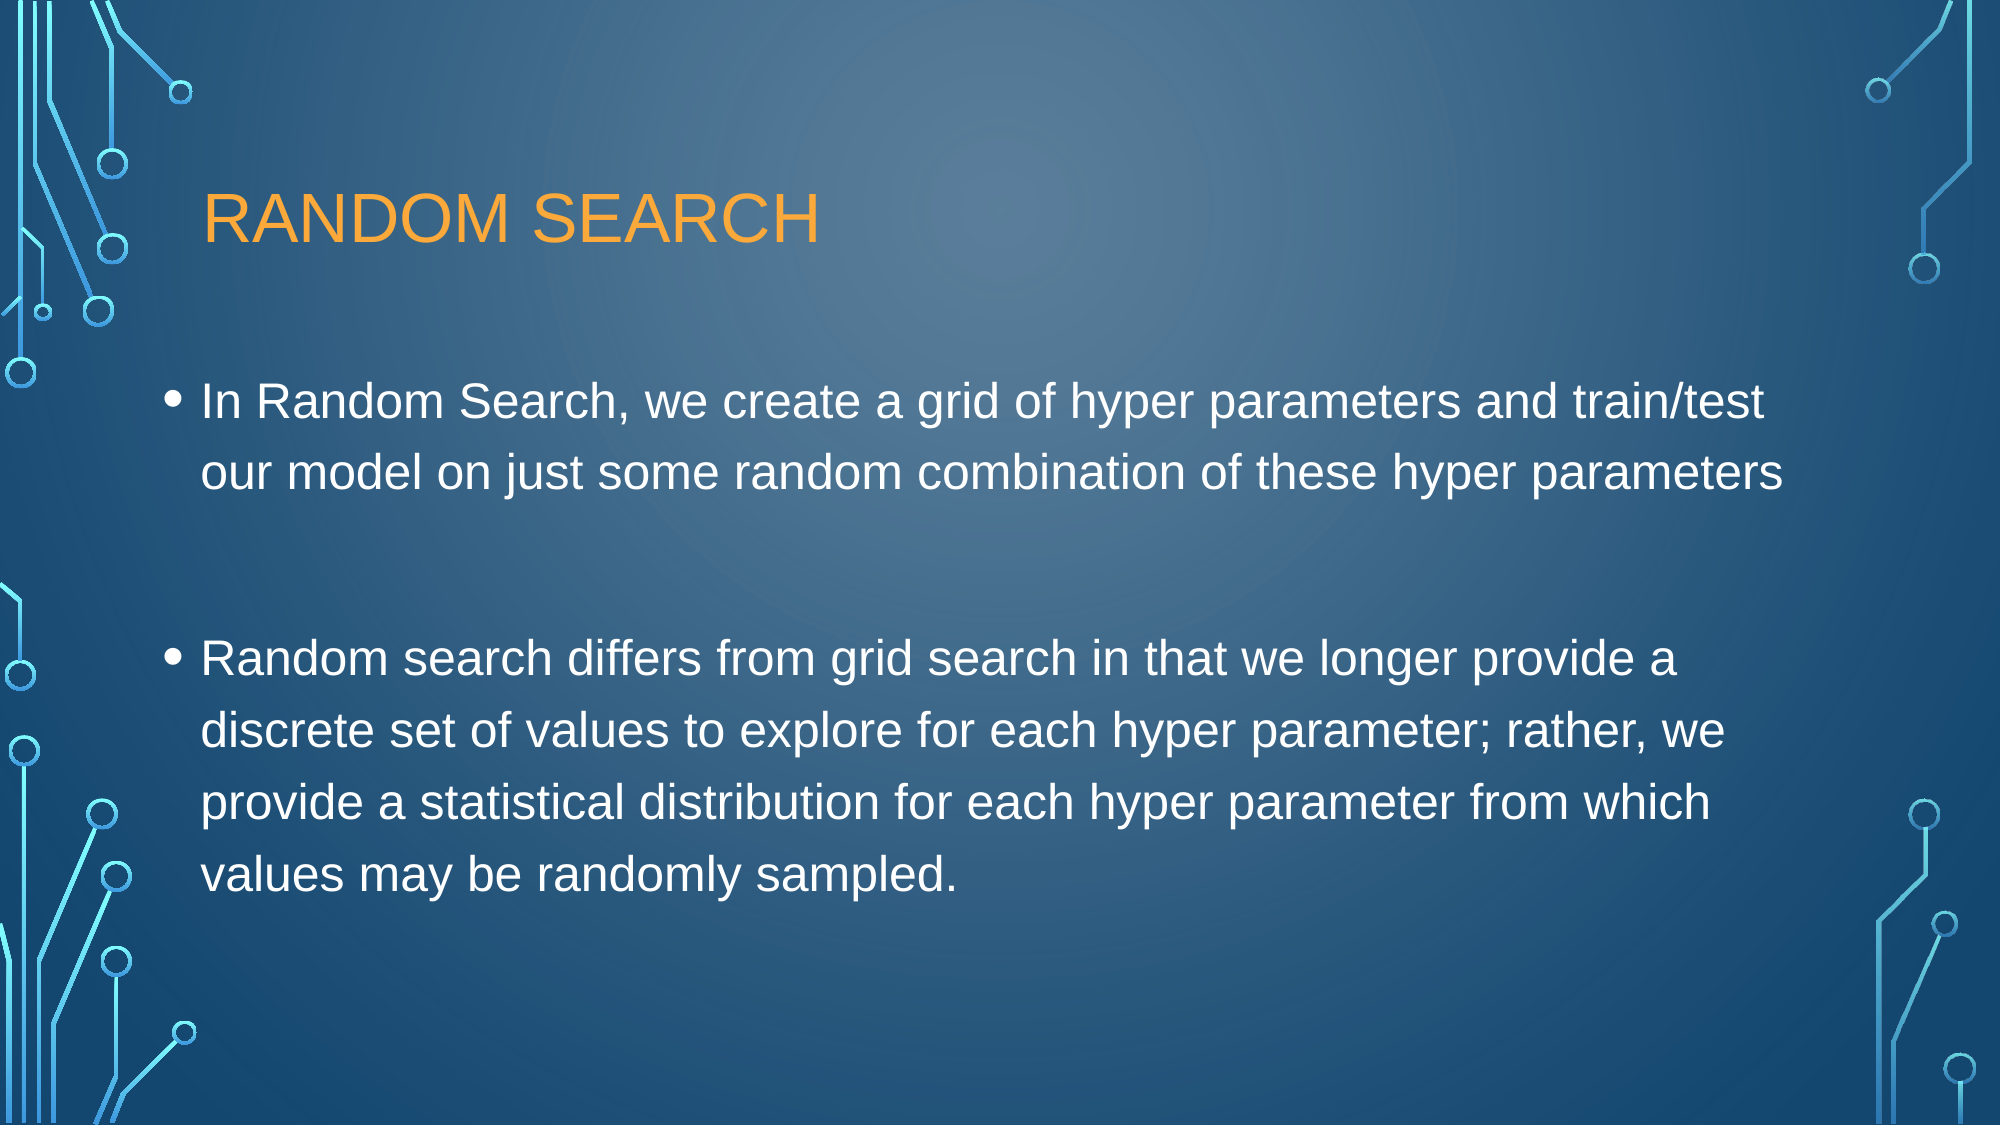

# Random Search
In Random Search, we create a grid of hyper parameters and train/test our model on just some random combination of these hyper parameters

Random search differs from grid search in that we longer provide a discrete set of values to explore for each hyper parameter; rather, we provide a statistical distribution for each hyper parameter from which values may be randomly sampled.